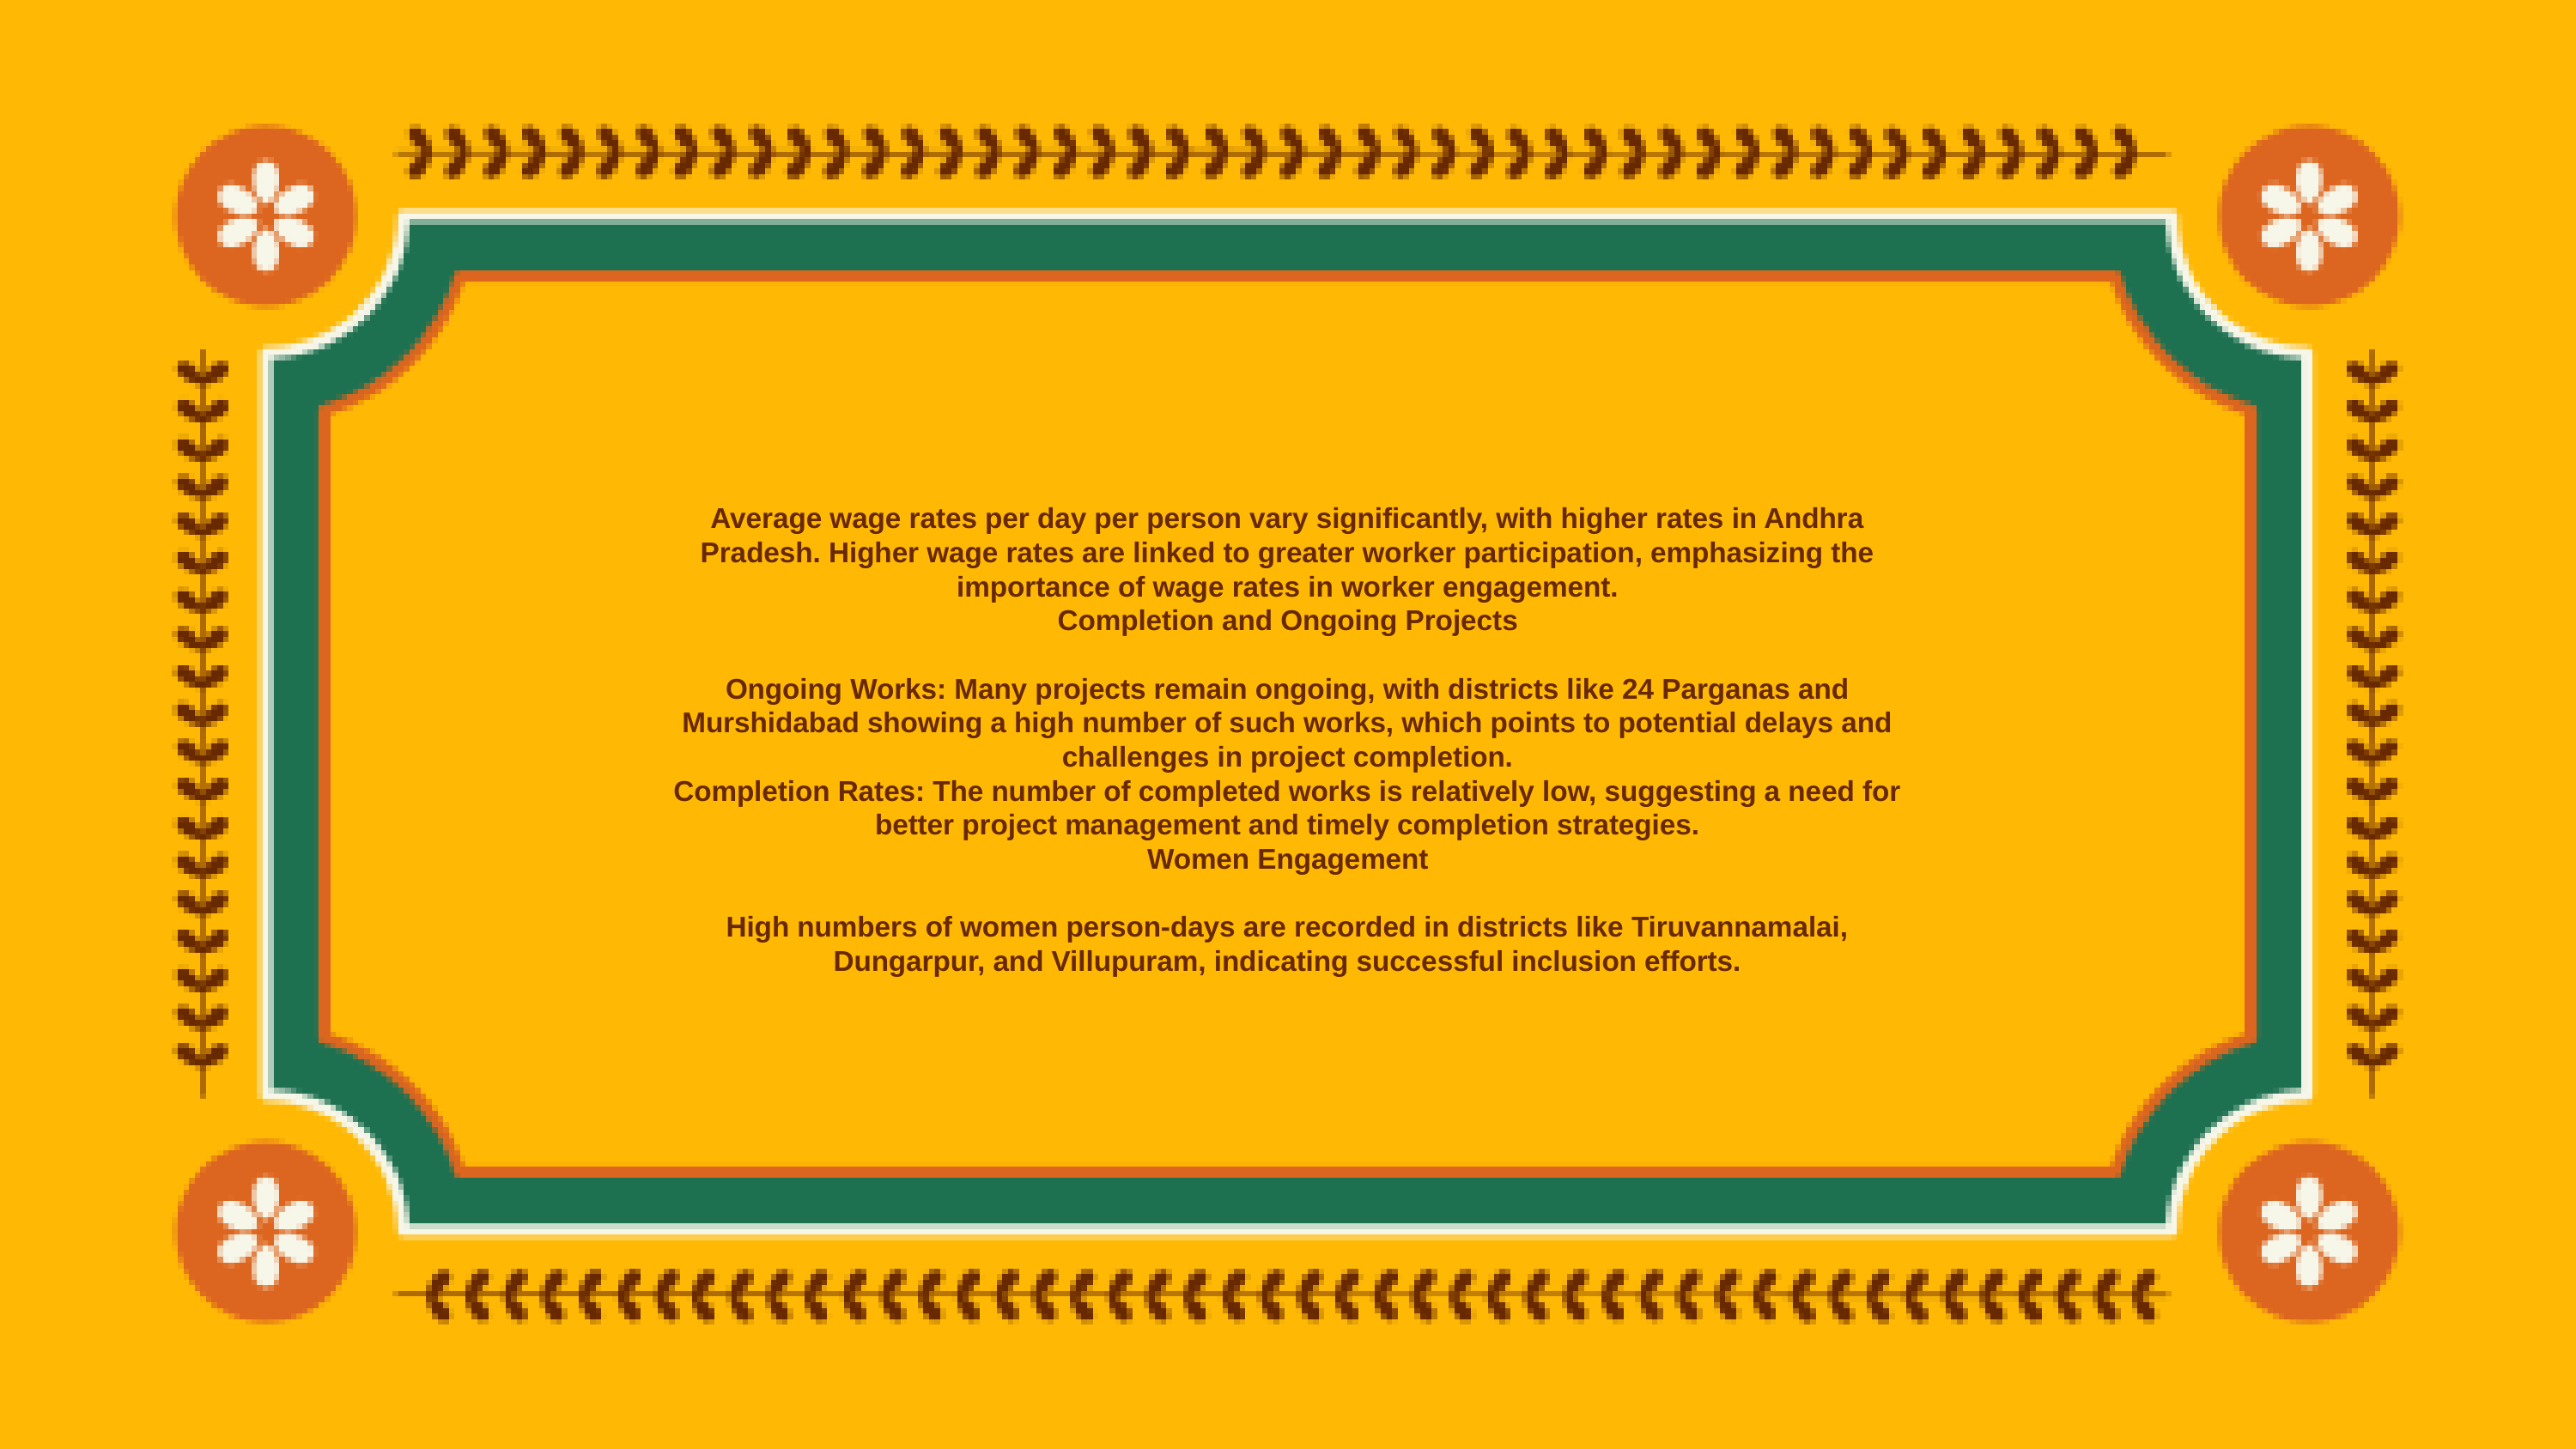

Average wage rates per day per person vary significantly, with higher rates in Andhra Pradesh. Higher wage rates are linked to greater worker participation, emphasizing the importance of wage rates in worker engagement.
Completion and Ongoing Projects

Ongoing Works: Many projects remain ongoing, with districts like 24 Parganas and Murshidabad showing a high number of such works, which points to potential delays and challenges in project completion.
Completion Rates: The number of completed works is relatively low, suggesting a need for better project management and timely completion strategies.
Women Engagement

High numbers of women person-days are recorded in districts like Tiruvannamalai, Dungarpur, and Villupuram, indicating successful inclusion efforts.